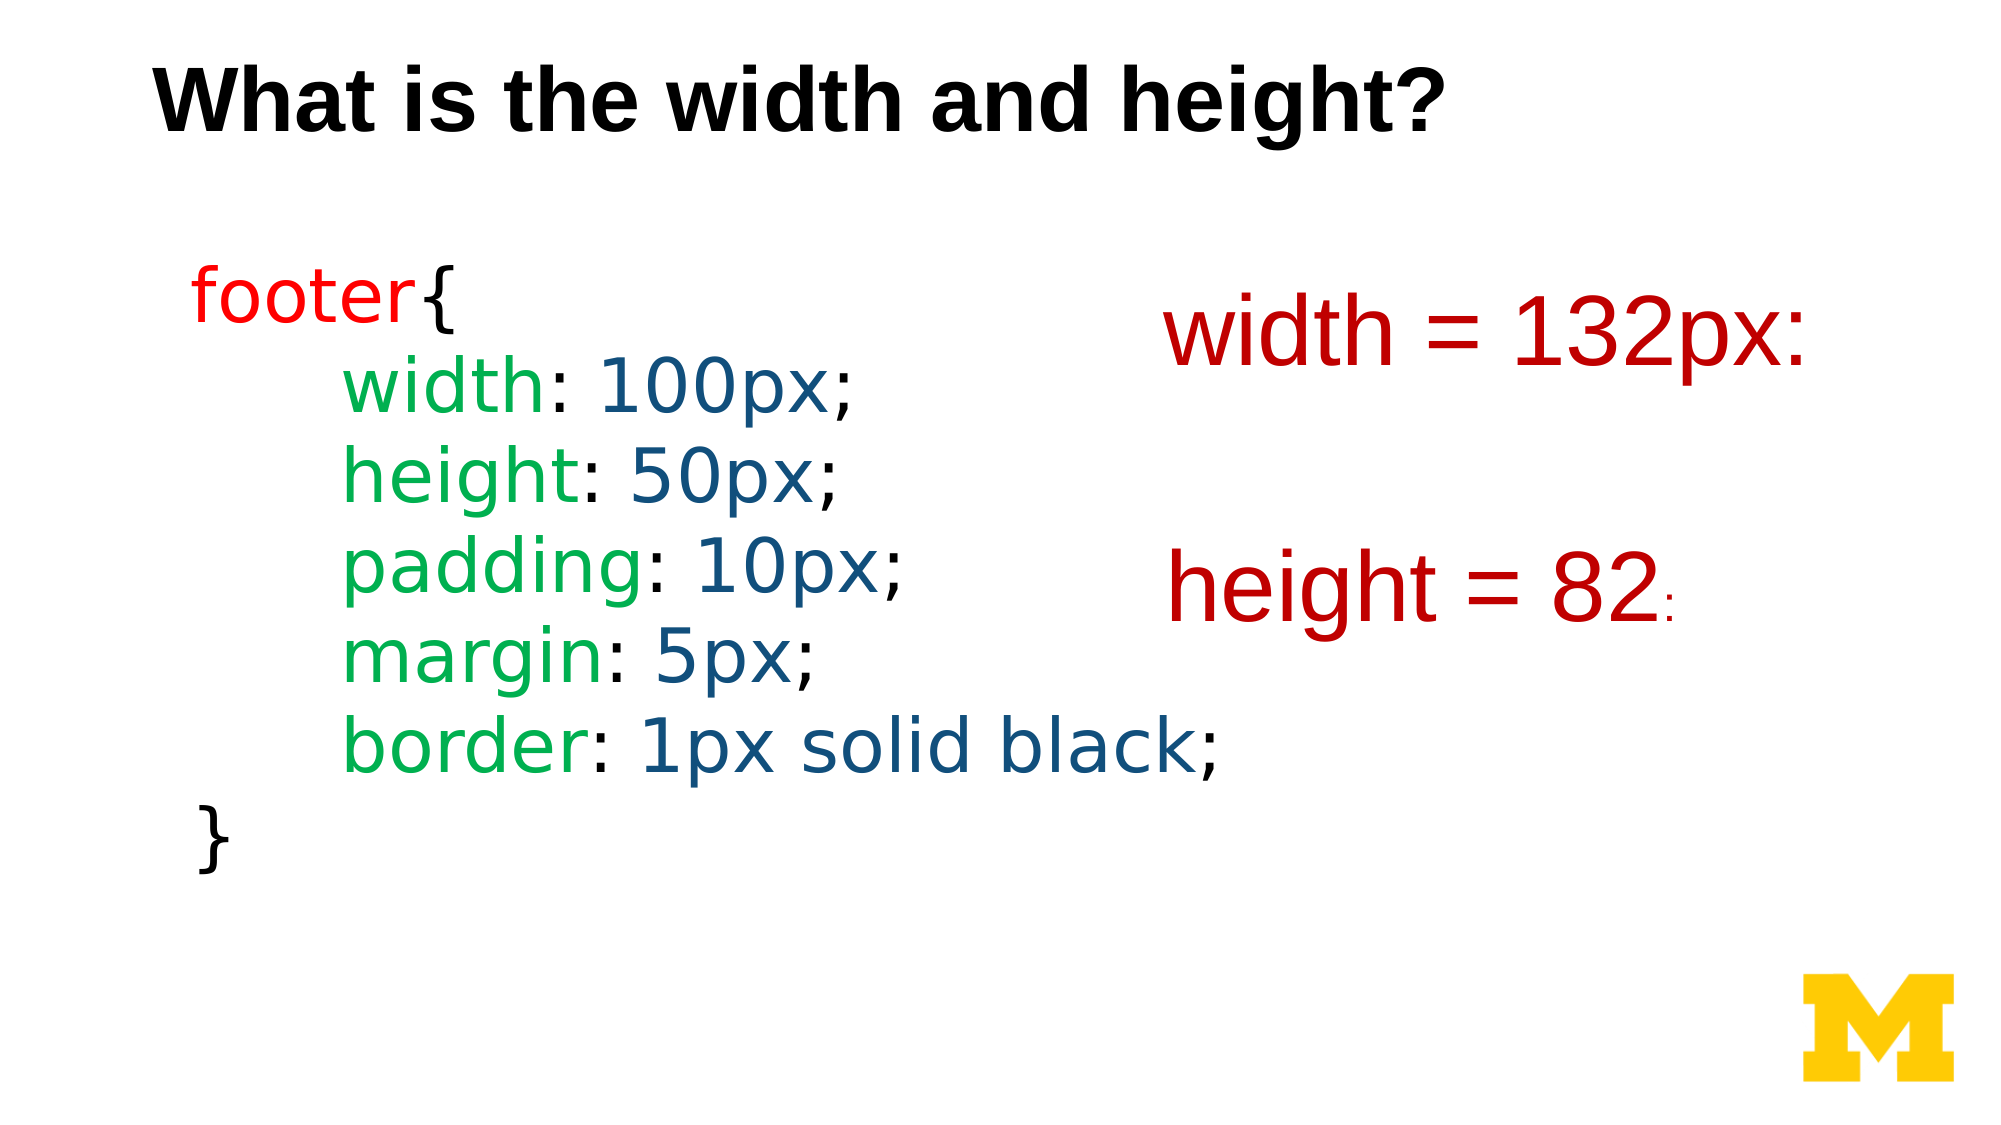

# What is the width and height?
footer{
	width: 100px;
	height: 50px;
	padding: 10px;
	margin: 5px;
	border: 1px solid black;
}
width = 132px:
height = 82: